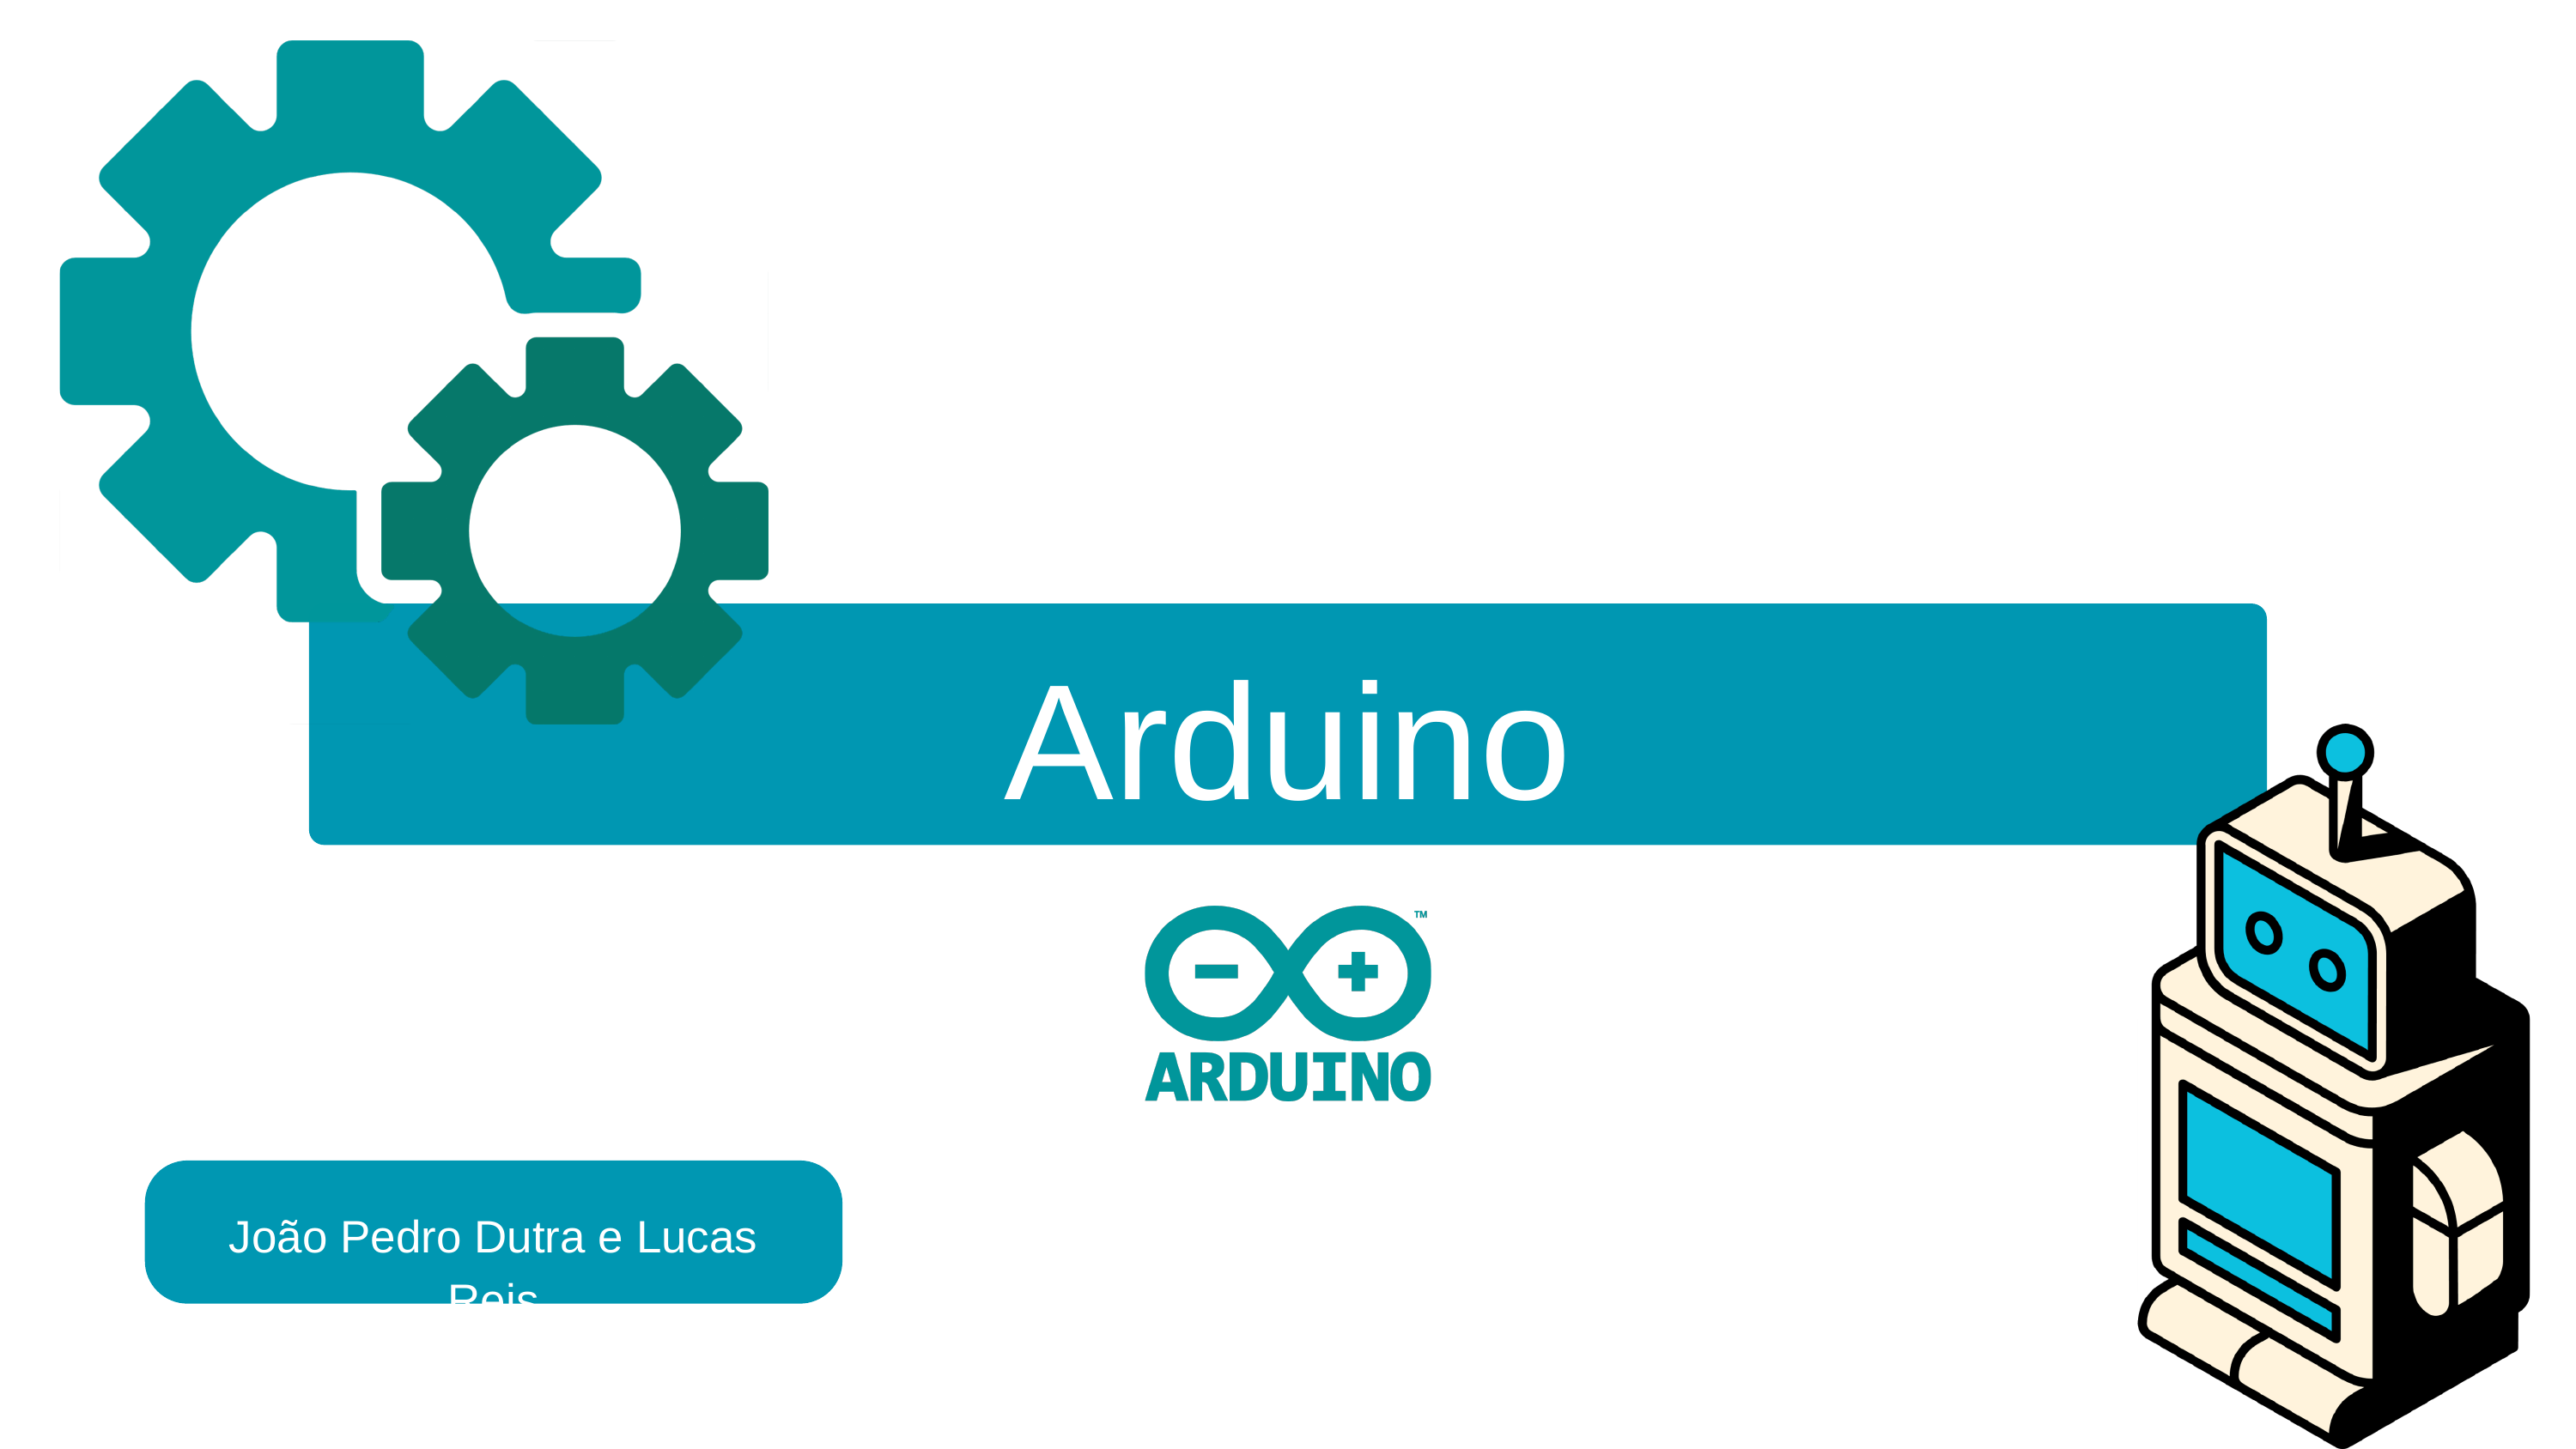

Arduino

João Pedro Dutra e Lucas Reis